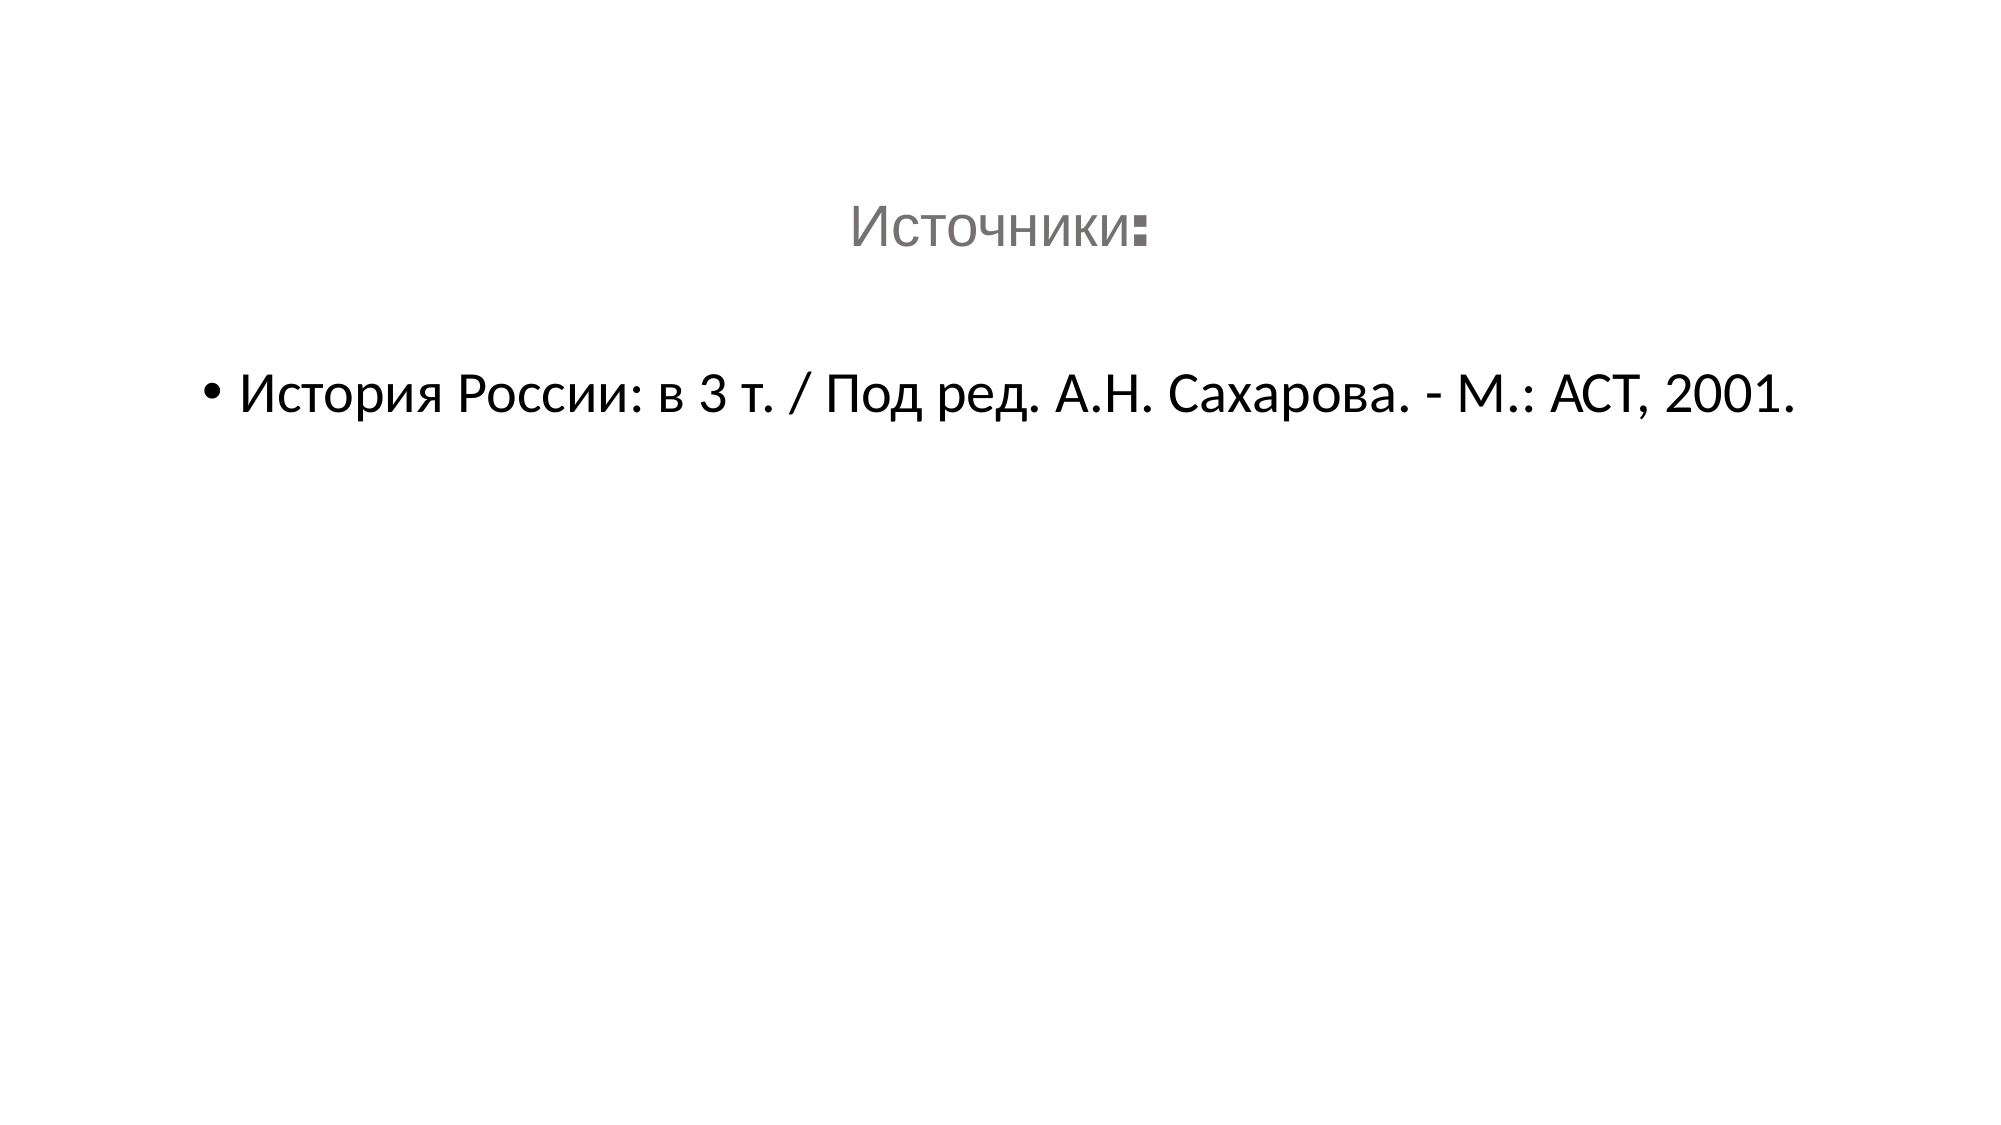

# Источники:
История России: в 3 т. / Под ред. А.Н. Сахарова. - М.: АСТ, 2001.